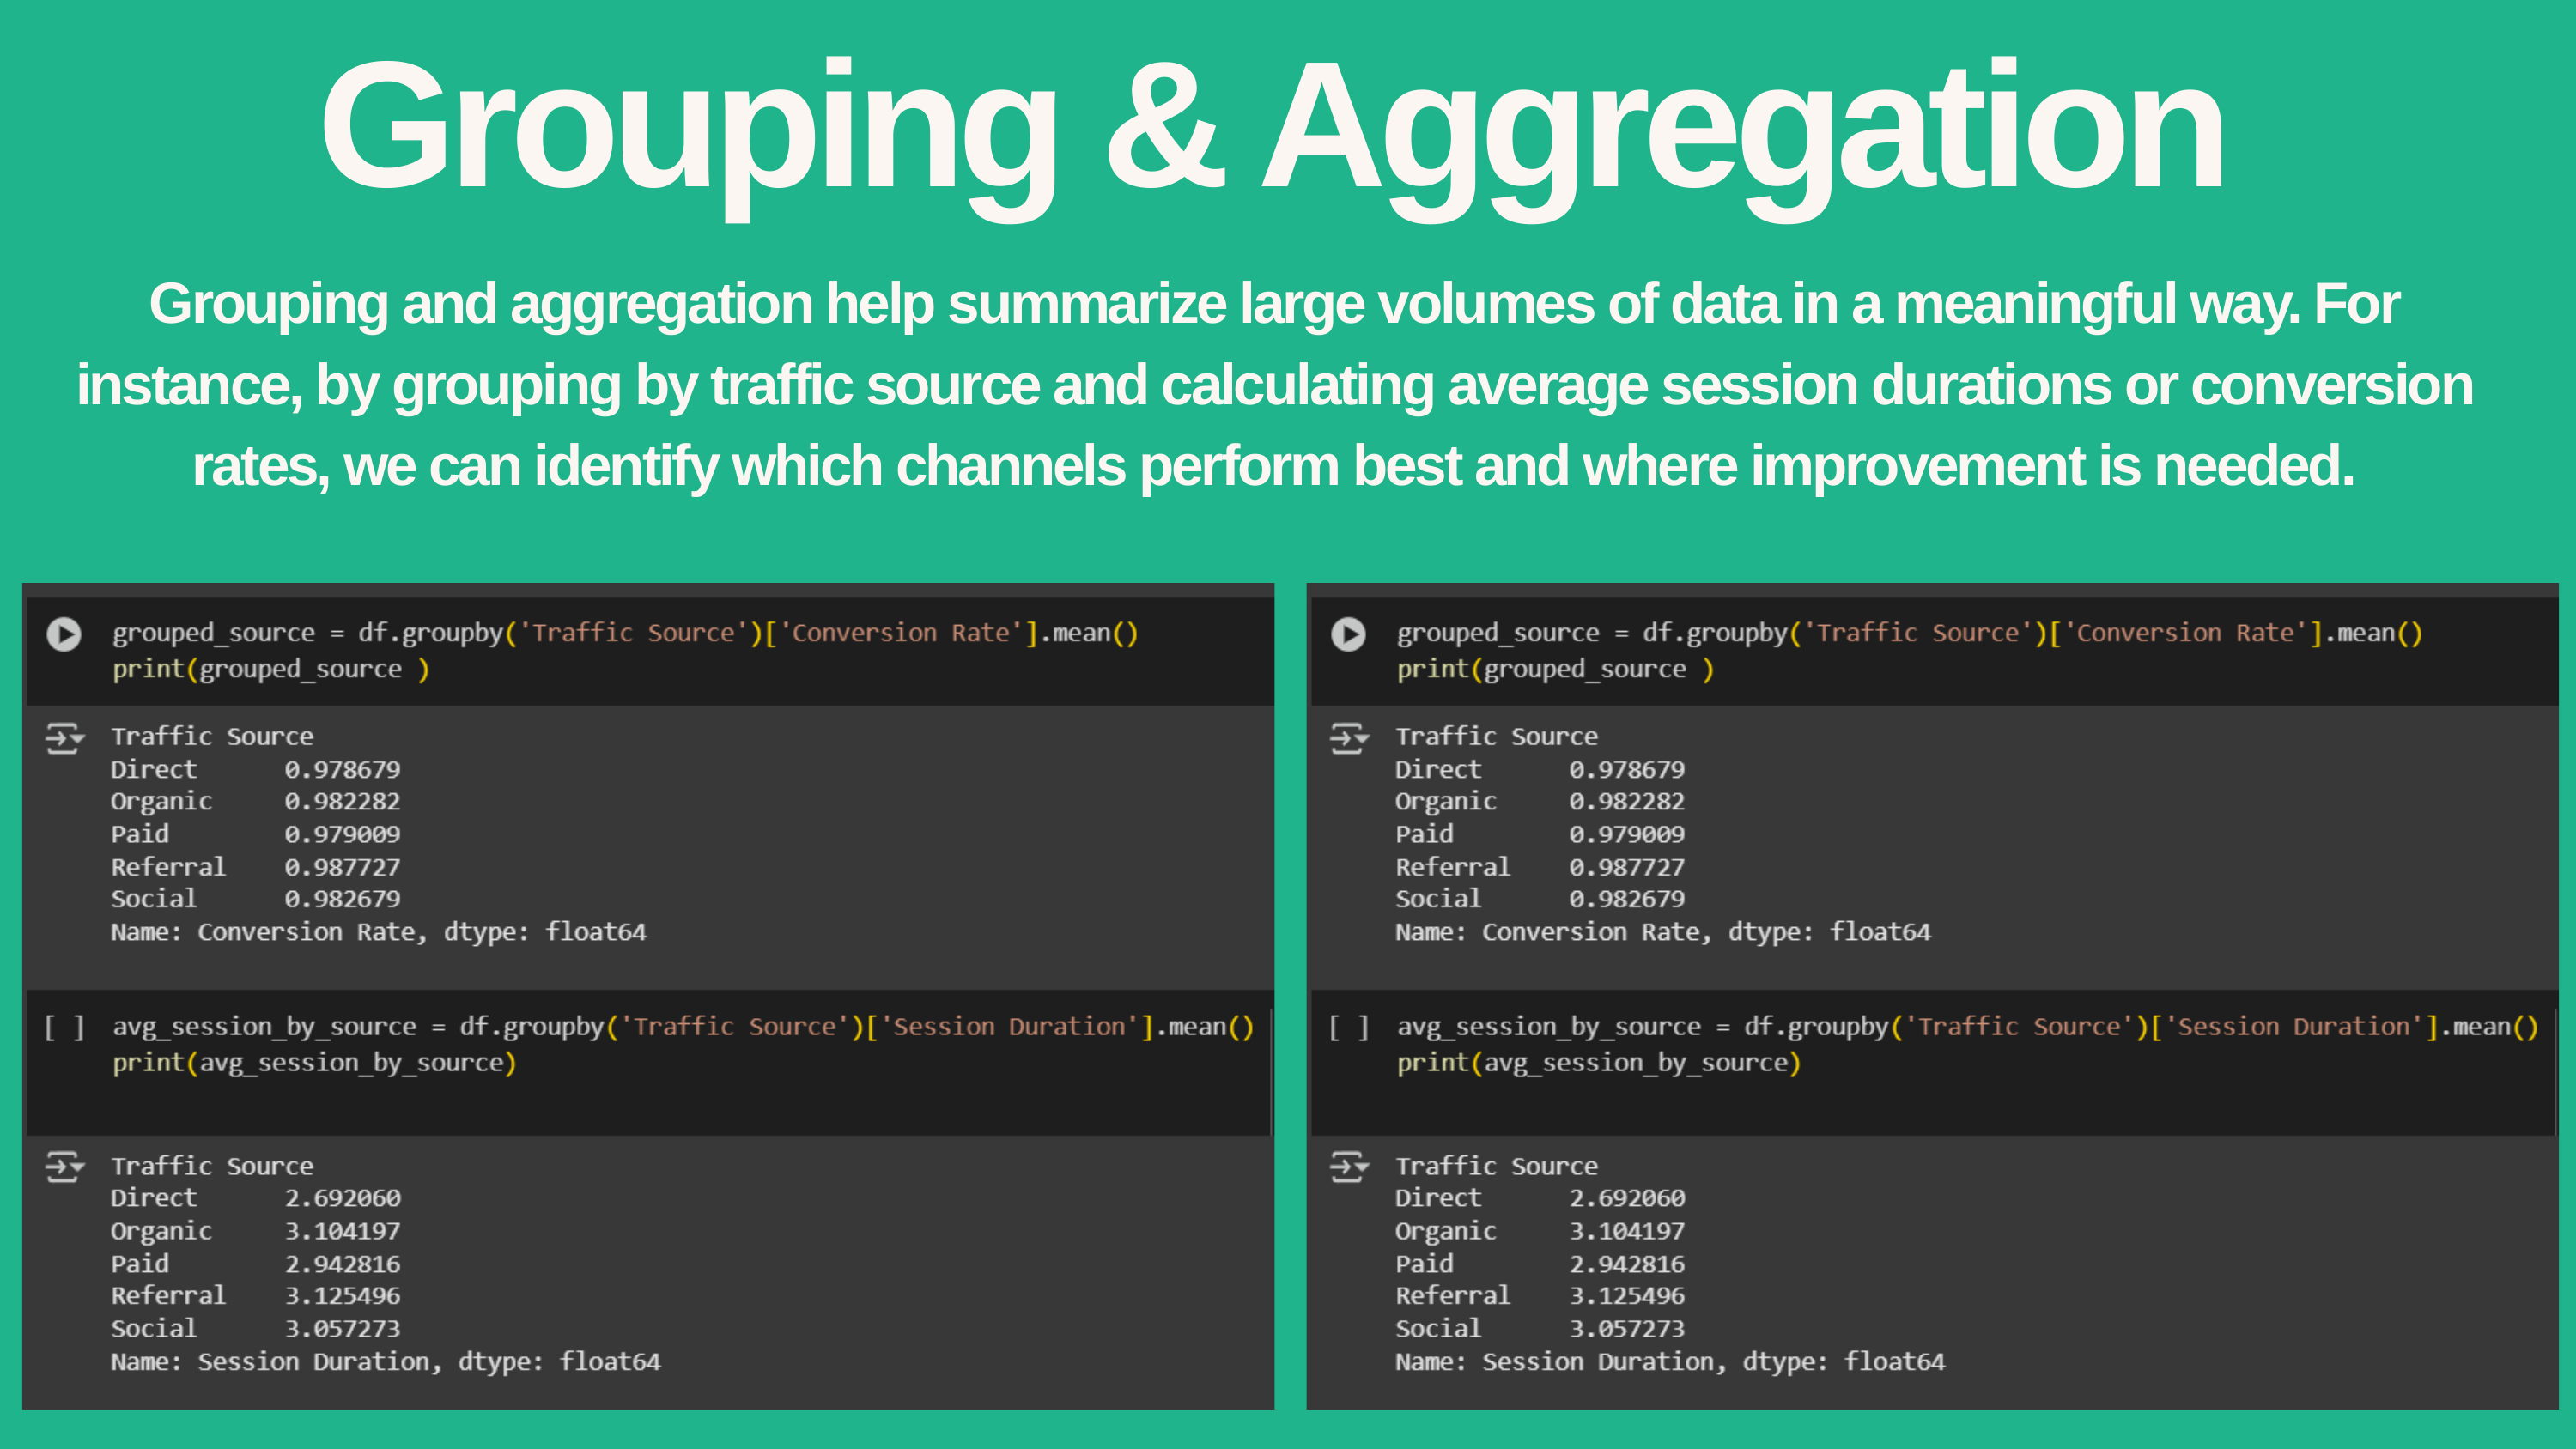

Grouping & Aggregation

Grouping and aggregation help summarize large volumes of data in a meaningful way. For instance, by grouping by traffic source and calculating average session durations or conversion rates, we can identify which channels perform best and where improvement is needed.